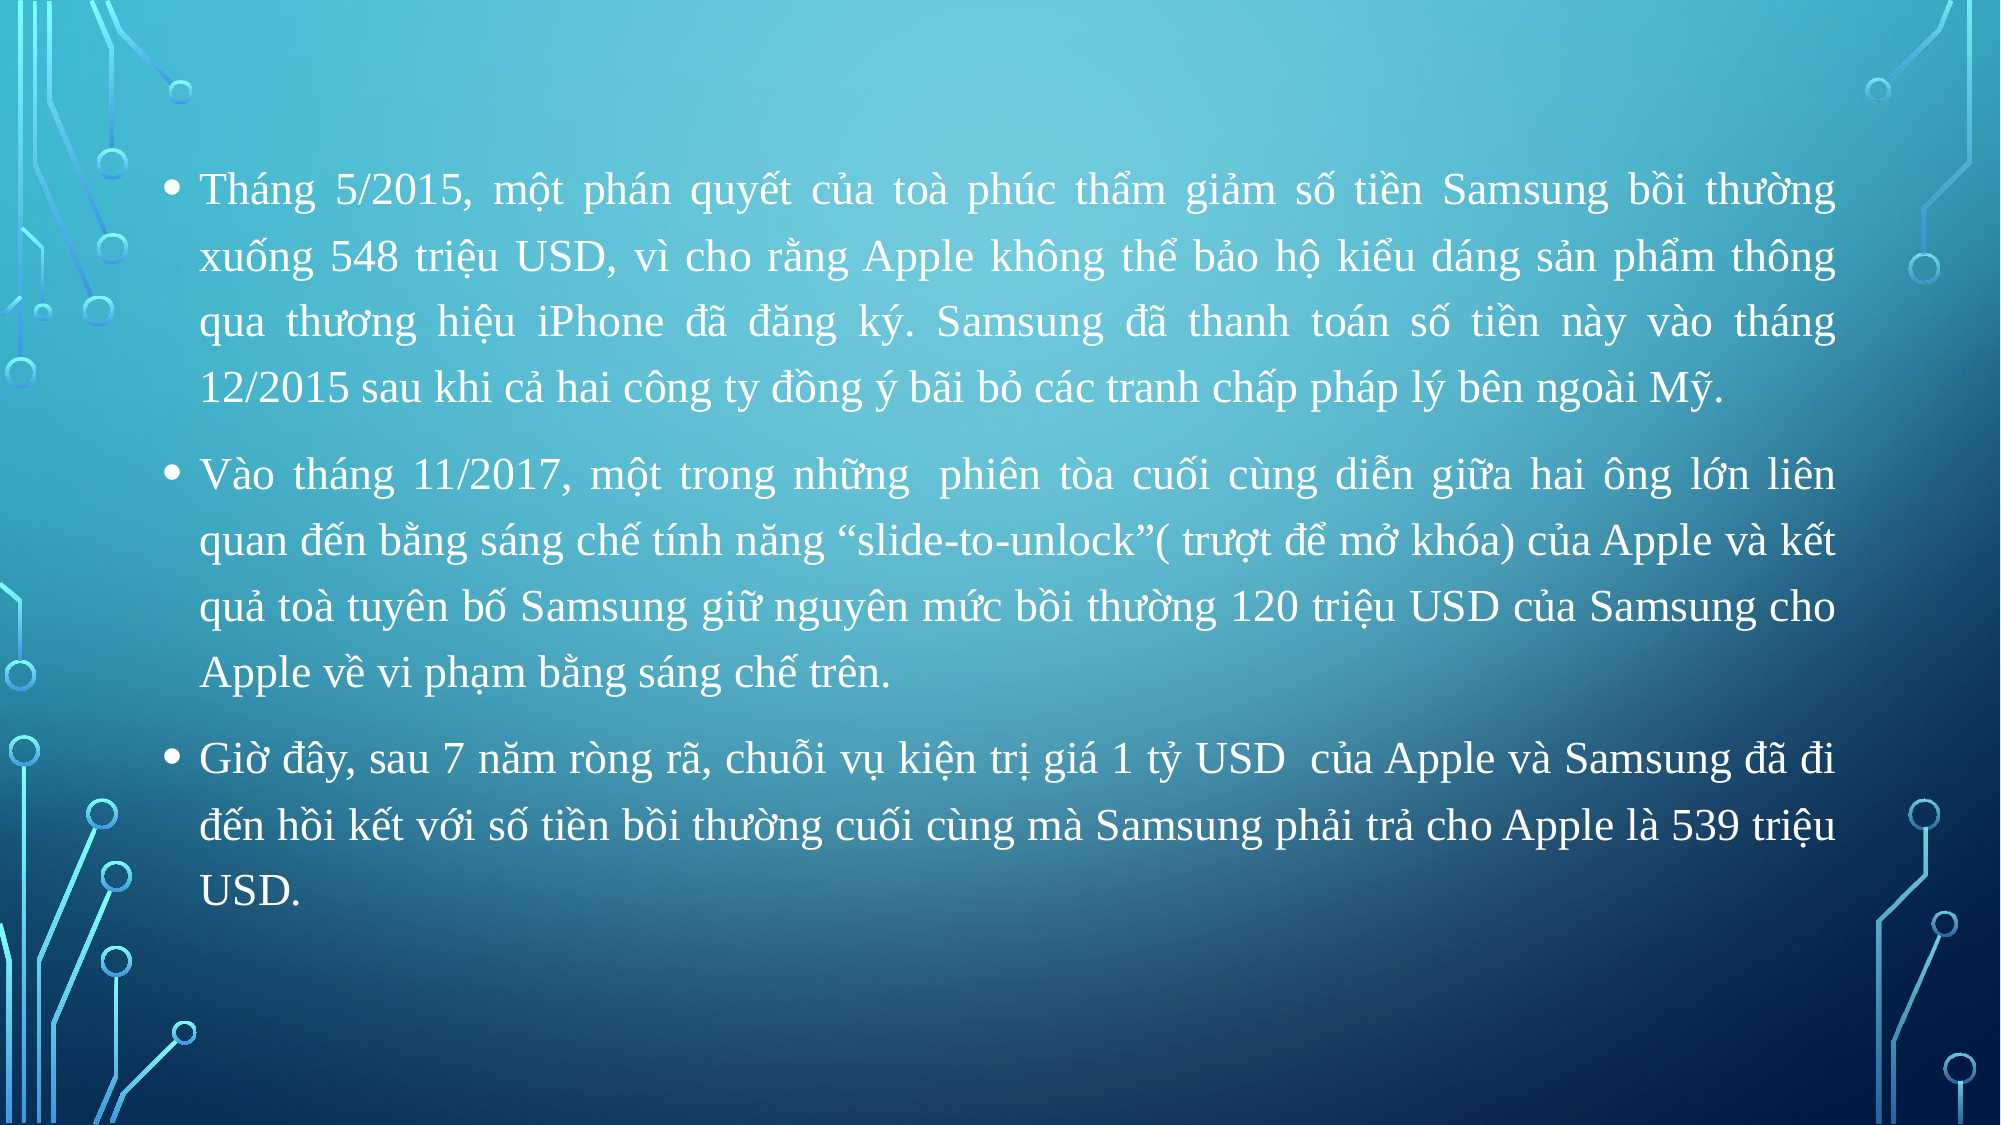

Tháng 5/2015, một phán quyết của toà phúc thẩm giảm số tiền Samsung bồi thường xuống 548 triệu USD, vì cho rằng Apple không thể bảo hộ kiểu dáng sản phẩm thông qua thương hiệu iPhone đã đăng ký. Samsung đã thanh toán số tiền này vào tháng 12/2015 sau khi cả hai công ty đồng ý bãi bỏ các tranh chấp pháp lý bên ngoài Mỹ.
Vào tháng 11/2017, một trong những  phiên tòa cuối cùng diễn giữa hai ông lớn liên quan đến bằng sáng chế tính năng “slide-to-unlock”( trượt để mở khóa) của Apple và kết quả toà tuyên bố Samsung giữ nguyên mức bồi thường 120 triệu USD của Samsung cho Apple về vi phạm bằng sáng chế trên.
Giờ đây, sau 7 năm ròng rã, chuỗi vụ kiện trị giá 1 tỷ USD  của Apple và Samsung đã đi đến hồi kết với số tiền bồi thường cuối cùng mà Samsung phải trả cho Apple là 539 triệu USD.